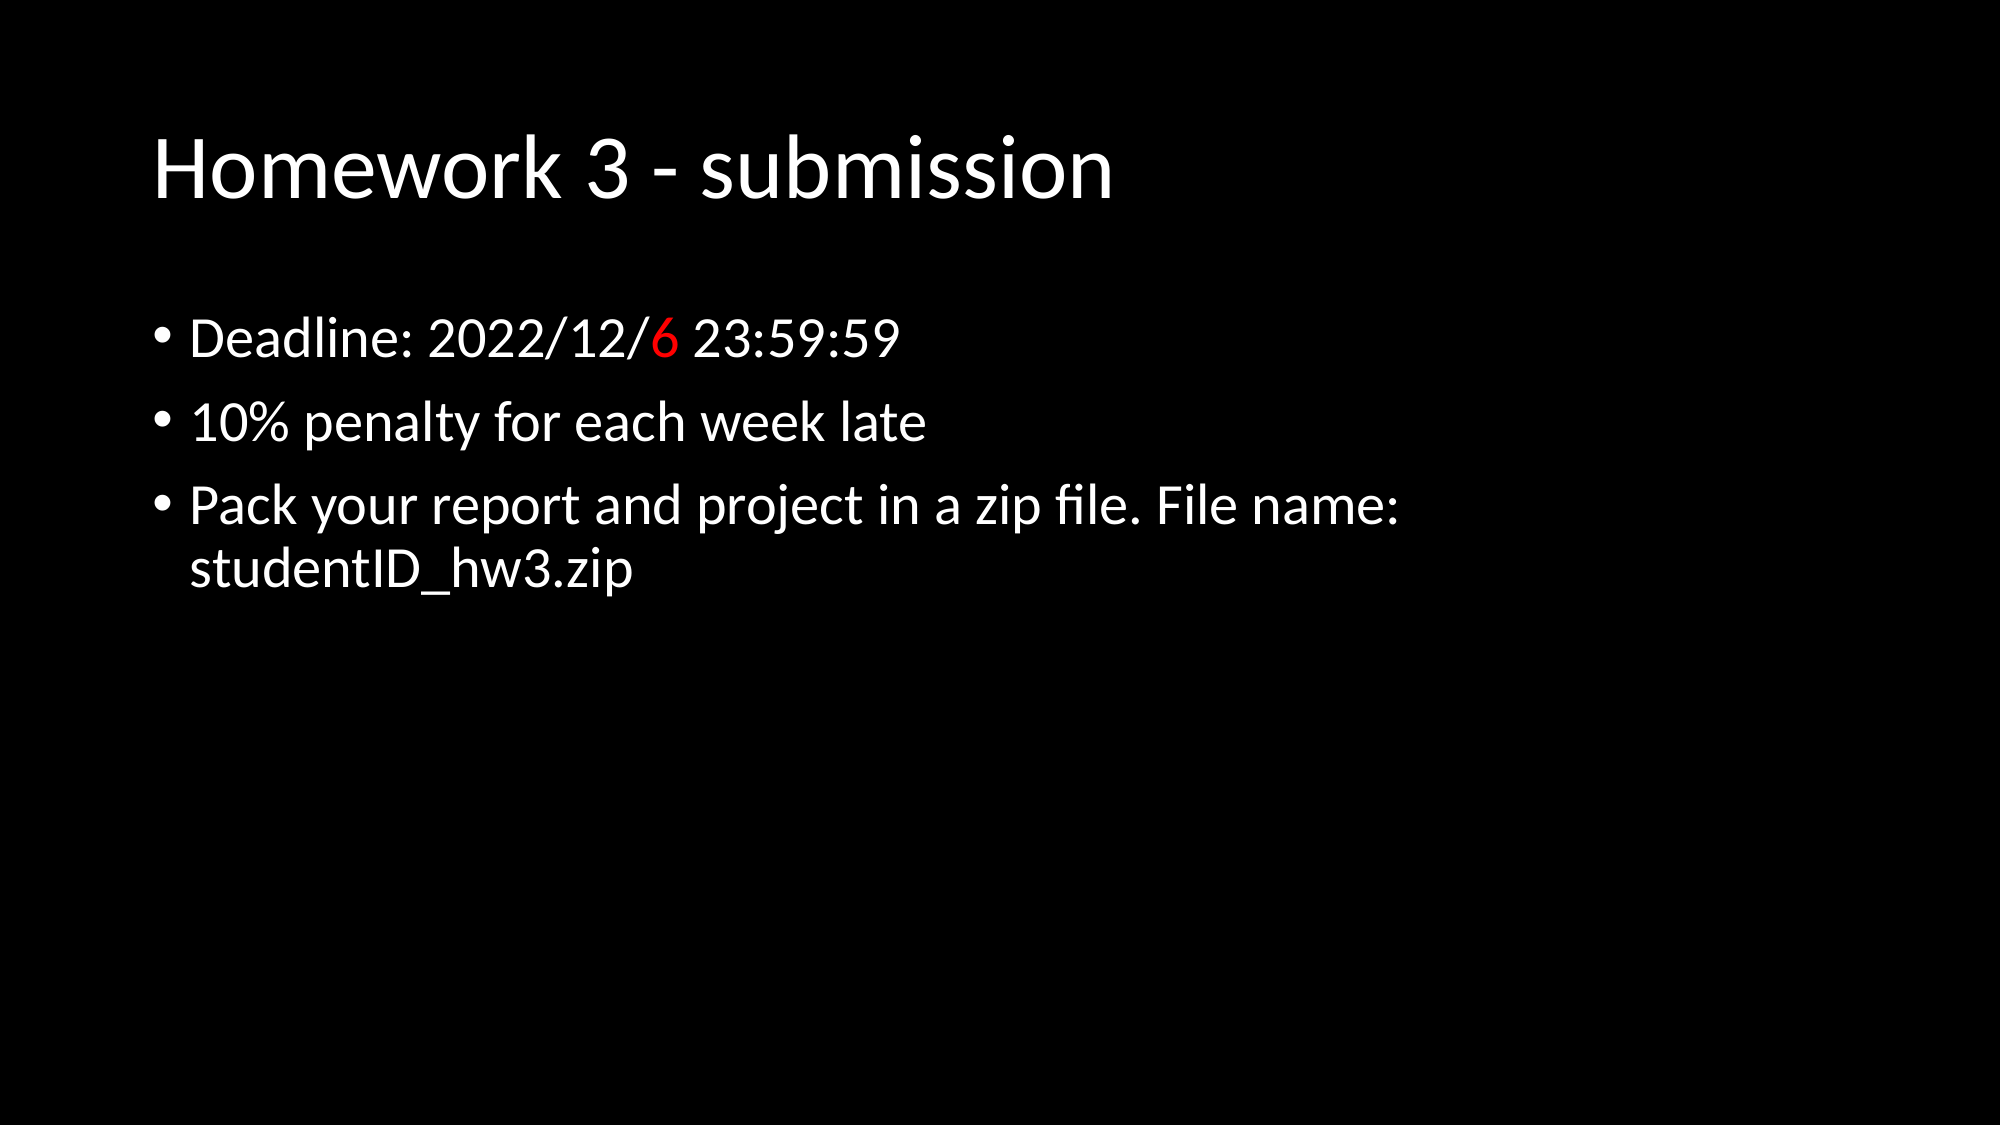

# Homework 3 - submission
Deadline: 2022/12/6 23:59:59
10% penalty for each week late
Pack your report and project in a zip file. File name: studentID_hw3.zip